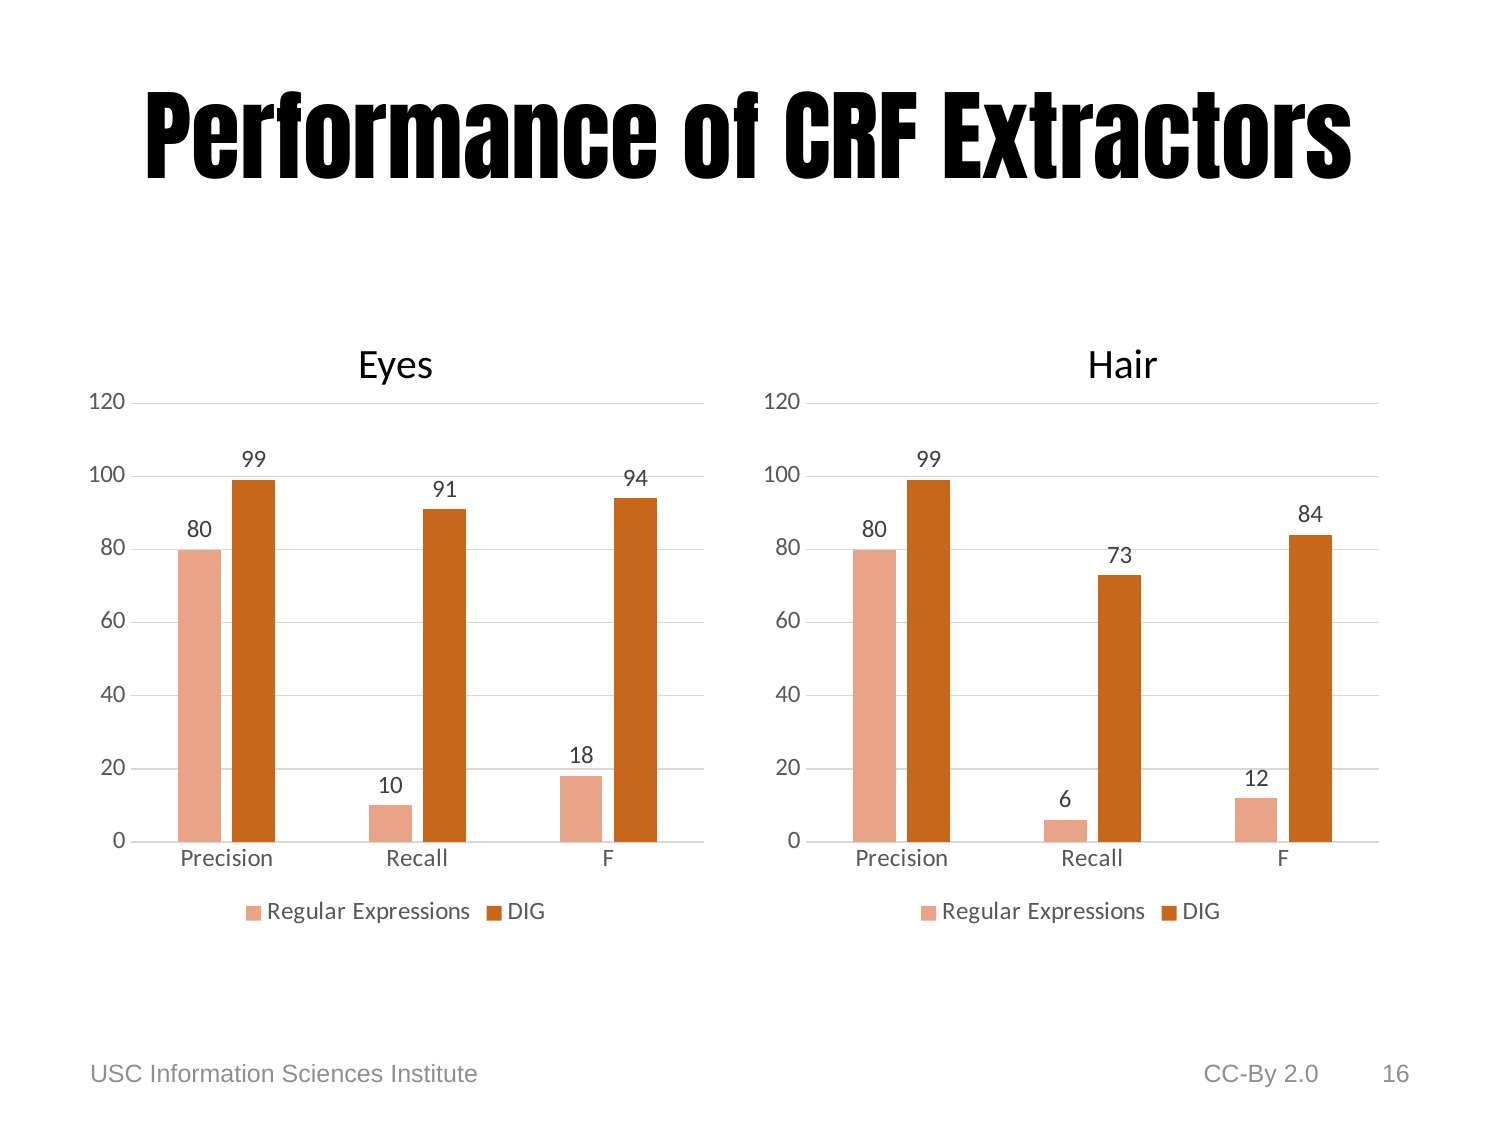

# Performance of CRF Extractors
Eyes
Hair

### Chart

| Category | Regular Expressions | DIG |
|---|---|---|
| Precision | 80.0 | 99.0 |
| Recall | 10.0 | 91.0 |
| F | 18.0 | 94.0 |

### Chart

| Category | Regular Expressions | DIG |
|---|---|---|
| Precision | 80.0 | 99.0 |
| Recall | 6.0 | 73.0 |
| F | 12.0 | 84.0 |
USC Information Sciences Institute
CC-By 2.0         16